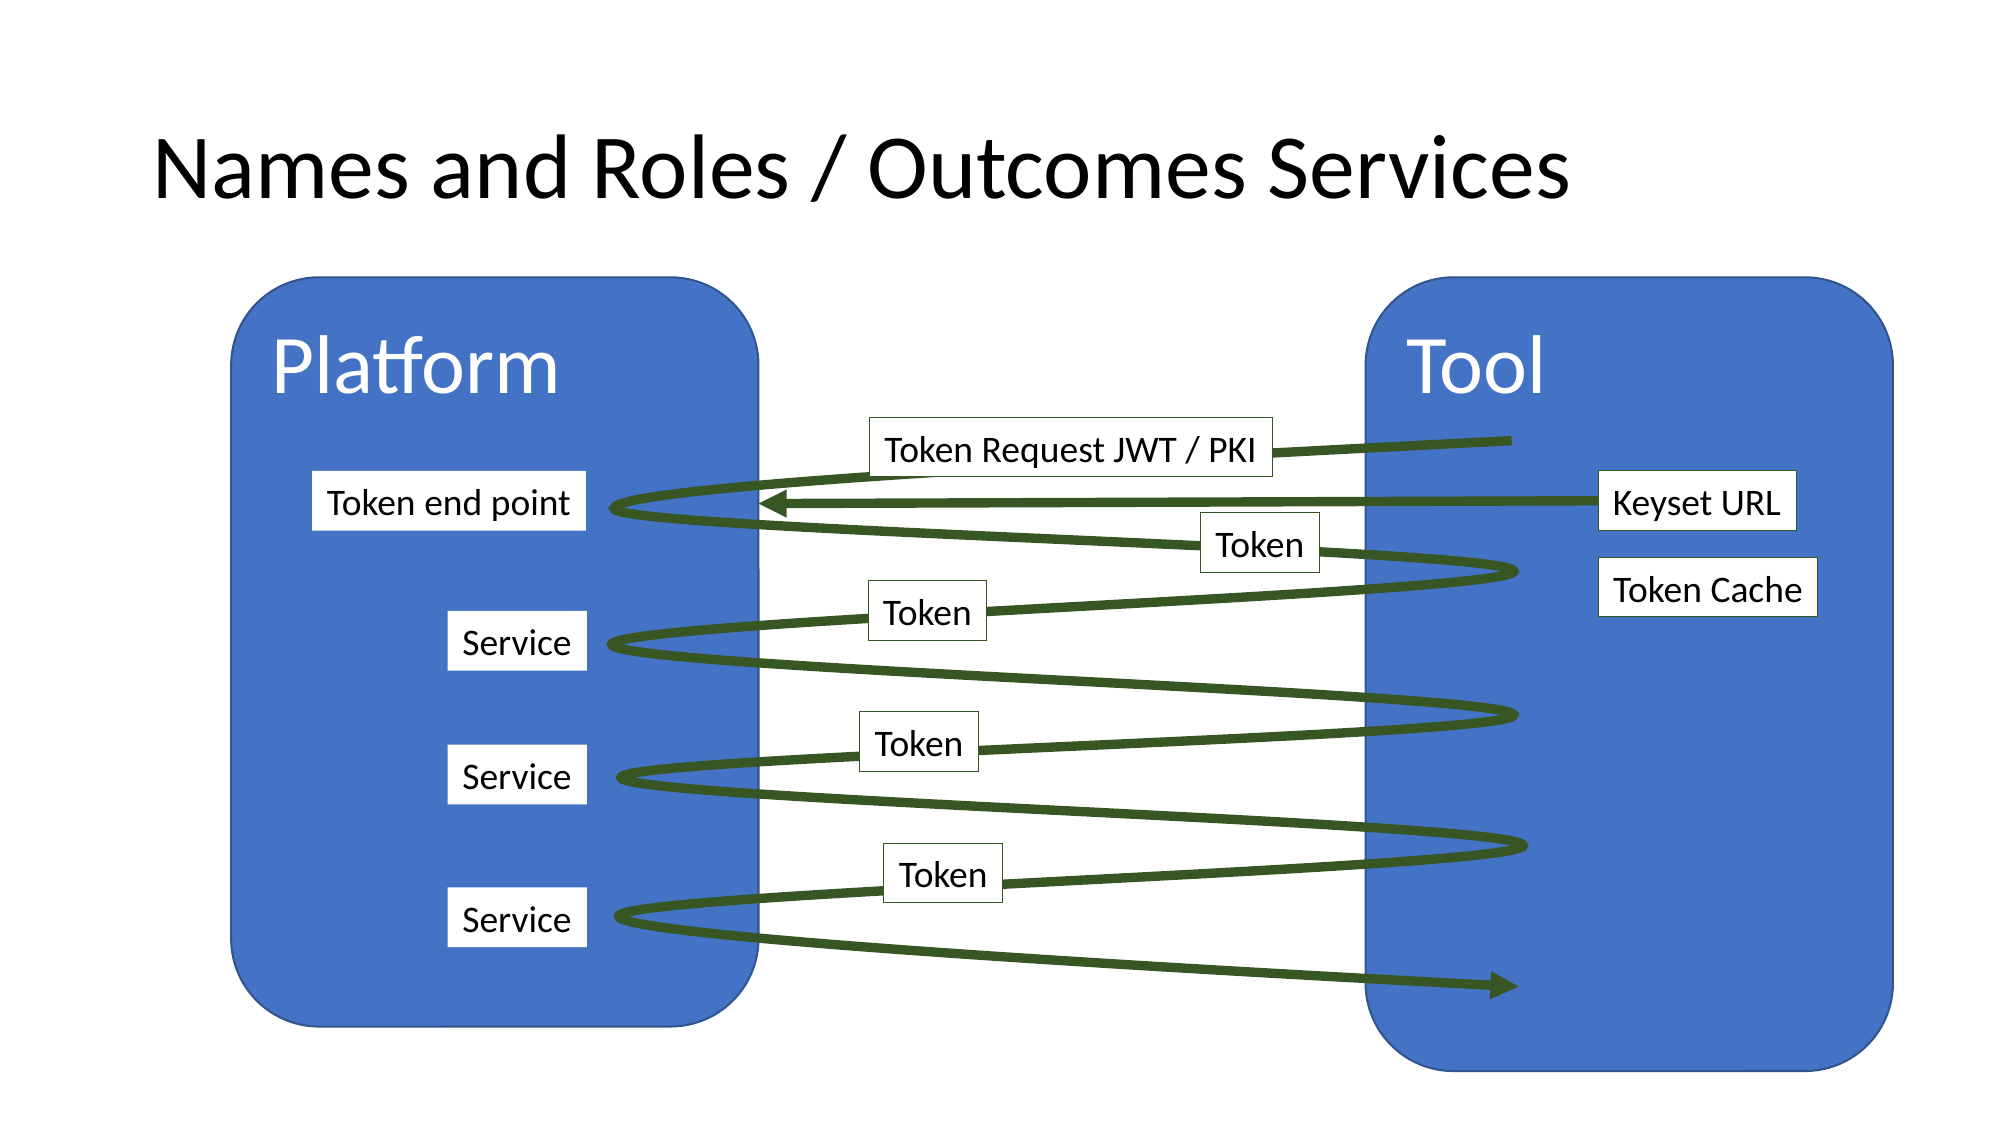

# Names and Roles / Outcomes Services
Tool
Platform
Token Request JWT / PKI

Token end point
Keyset URL
Token
Token Cache
Token
Service
Token
Service
Token
Service